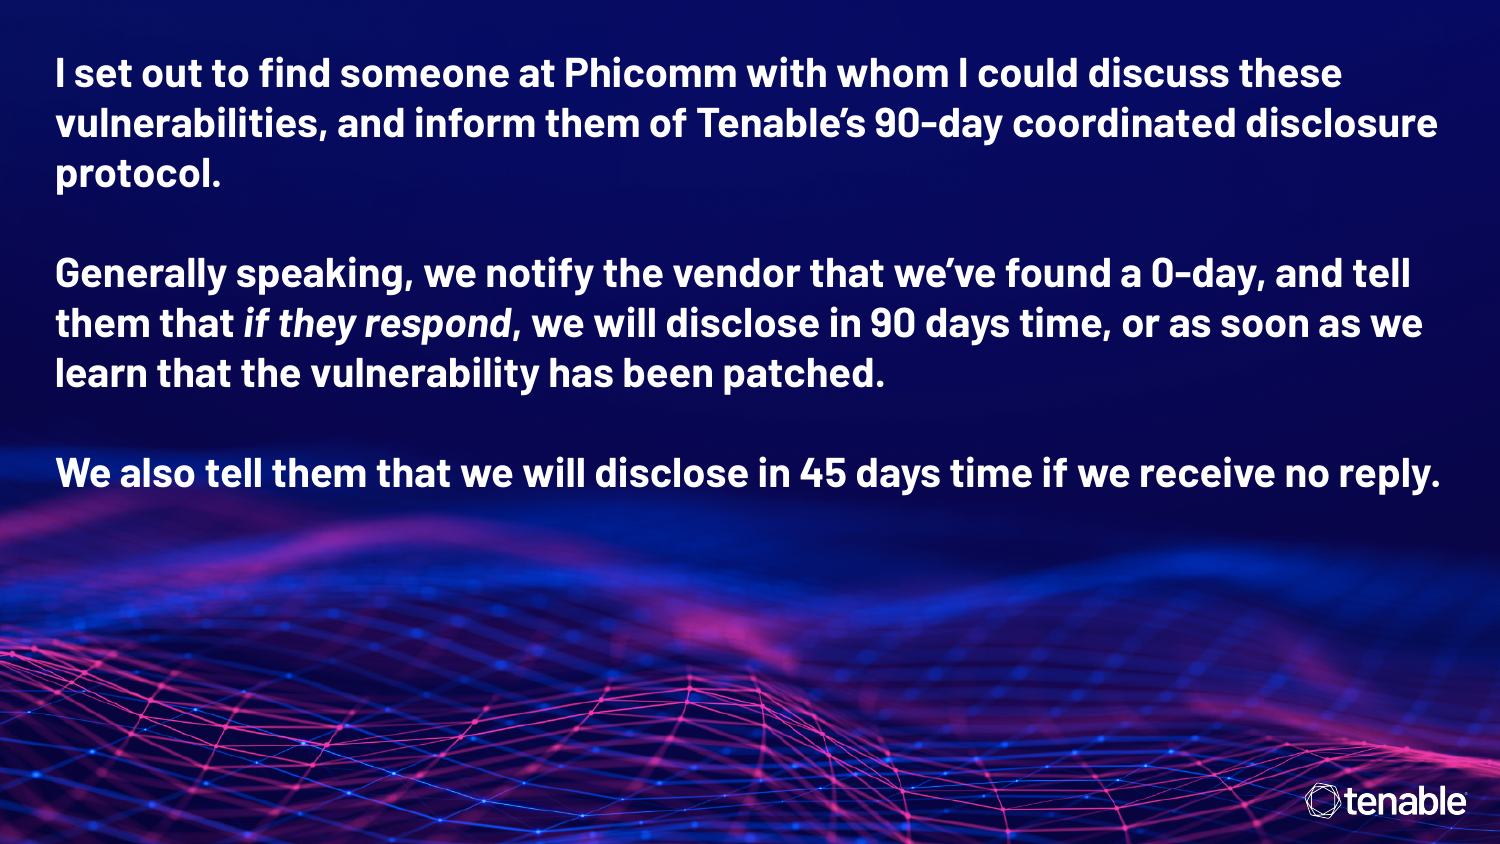

I set out to find someone at Phicomm with whom I could discuss these vulnerabilities, and inform them of Tenable’s 90-day coordinated disclosure protocol.

Generally speaking, we notify the vendor that we’ve found a 0-day, and tell them that if they respond, we will disclose in 90 days time, or as soon as we learn that the vulnerability has been patched.

We also tell them that we will disclose in 45 days time if we receive no reply.